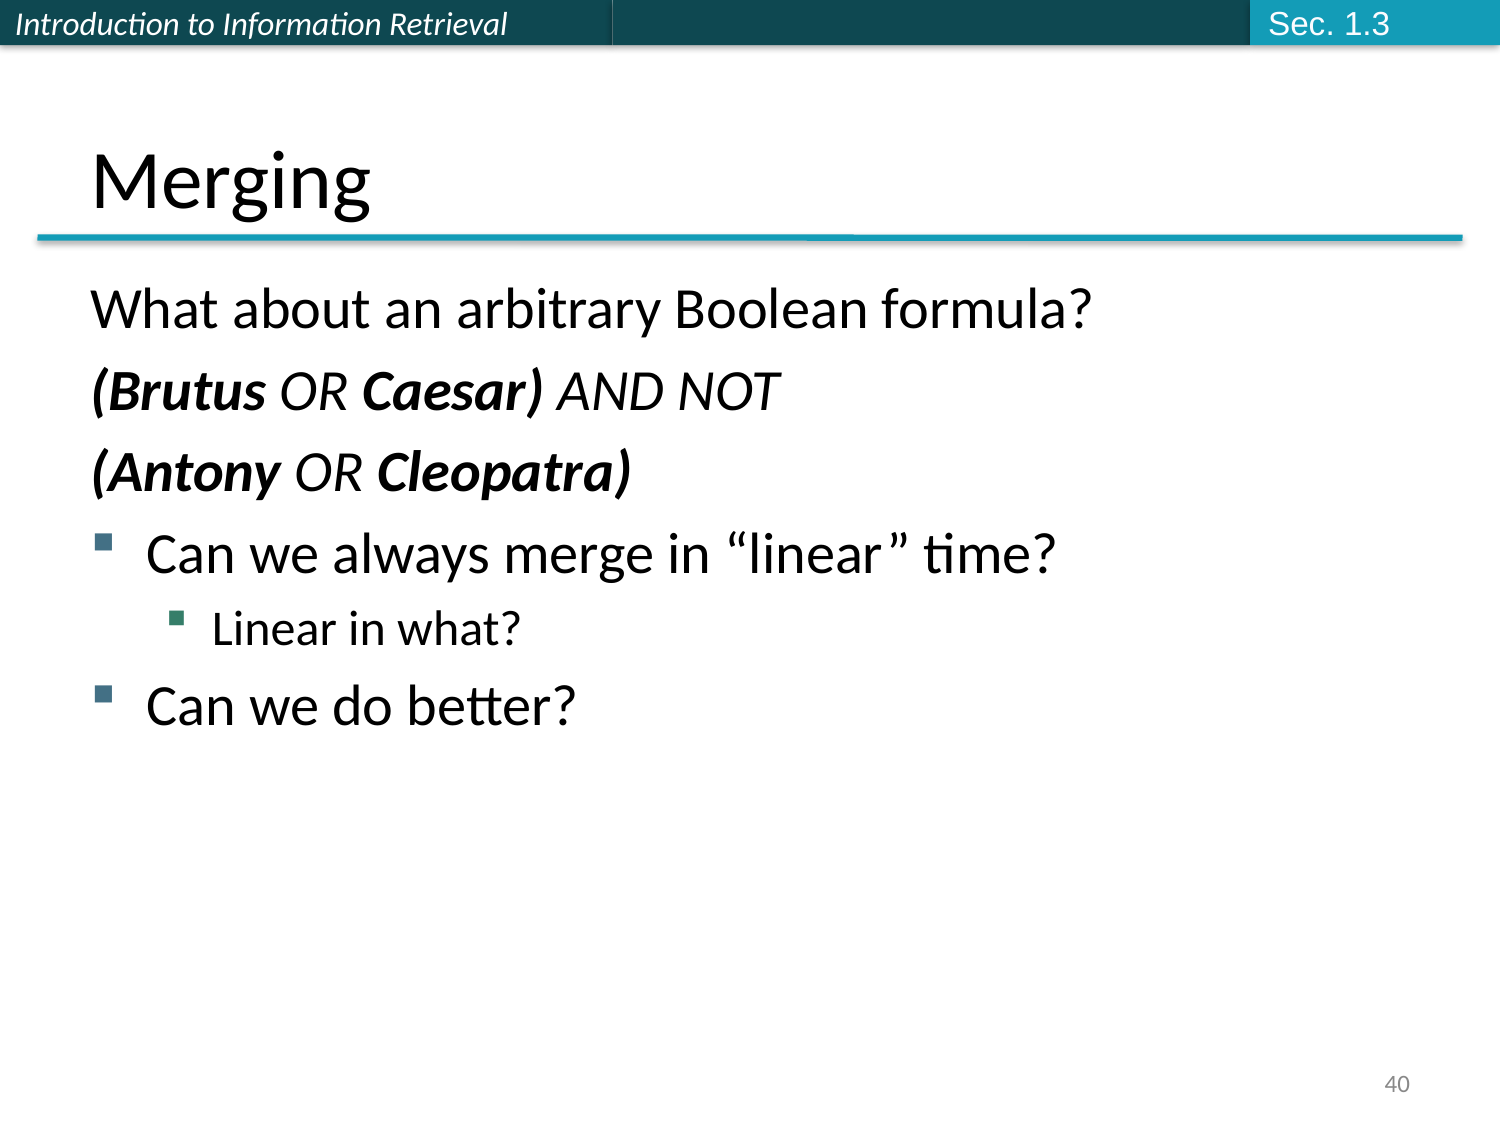

Sec. 1.3
# Merging
What about an arbitrary Boolean formula?
(Brutus OR Caesar) AND NOT
(Antony OR Cleopatra)
Can we always merge in “linear” time?
Linear in what?
Can we do better?
40